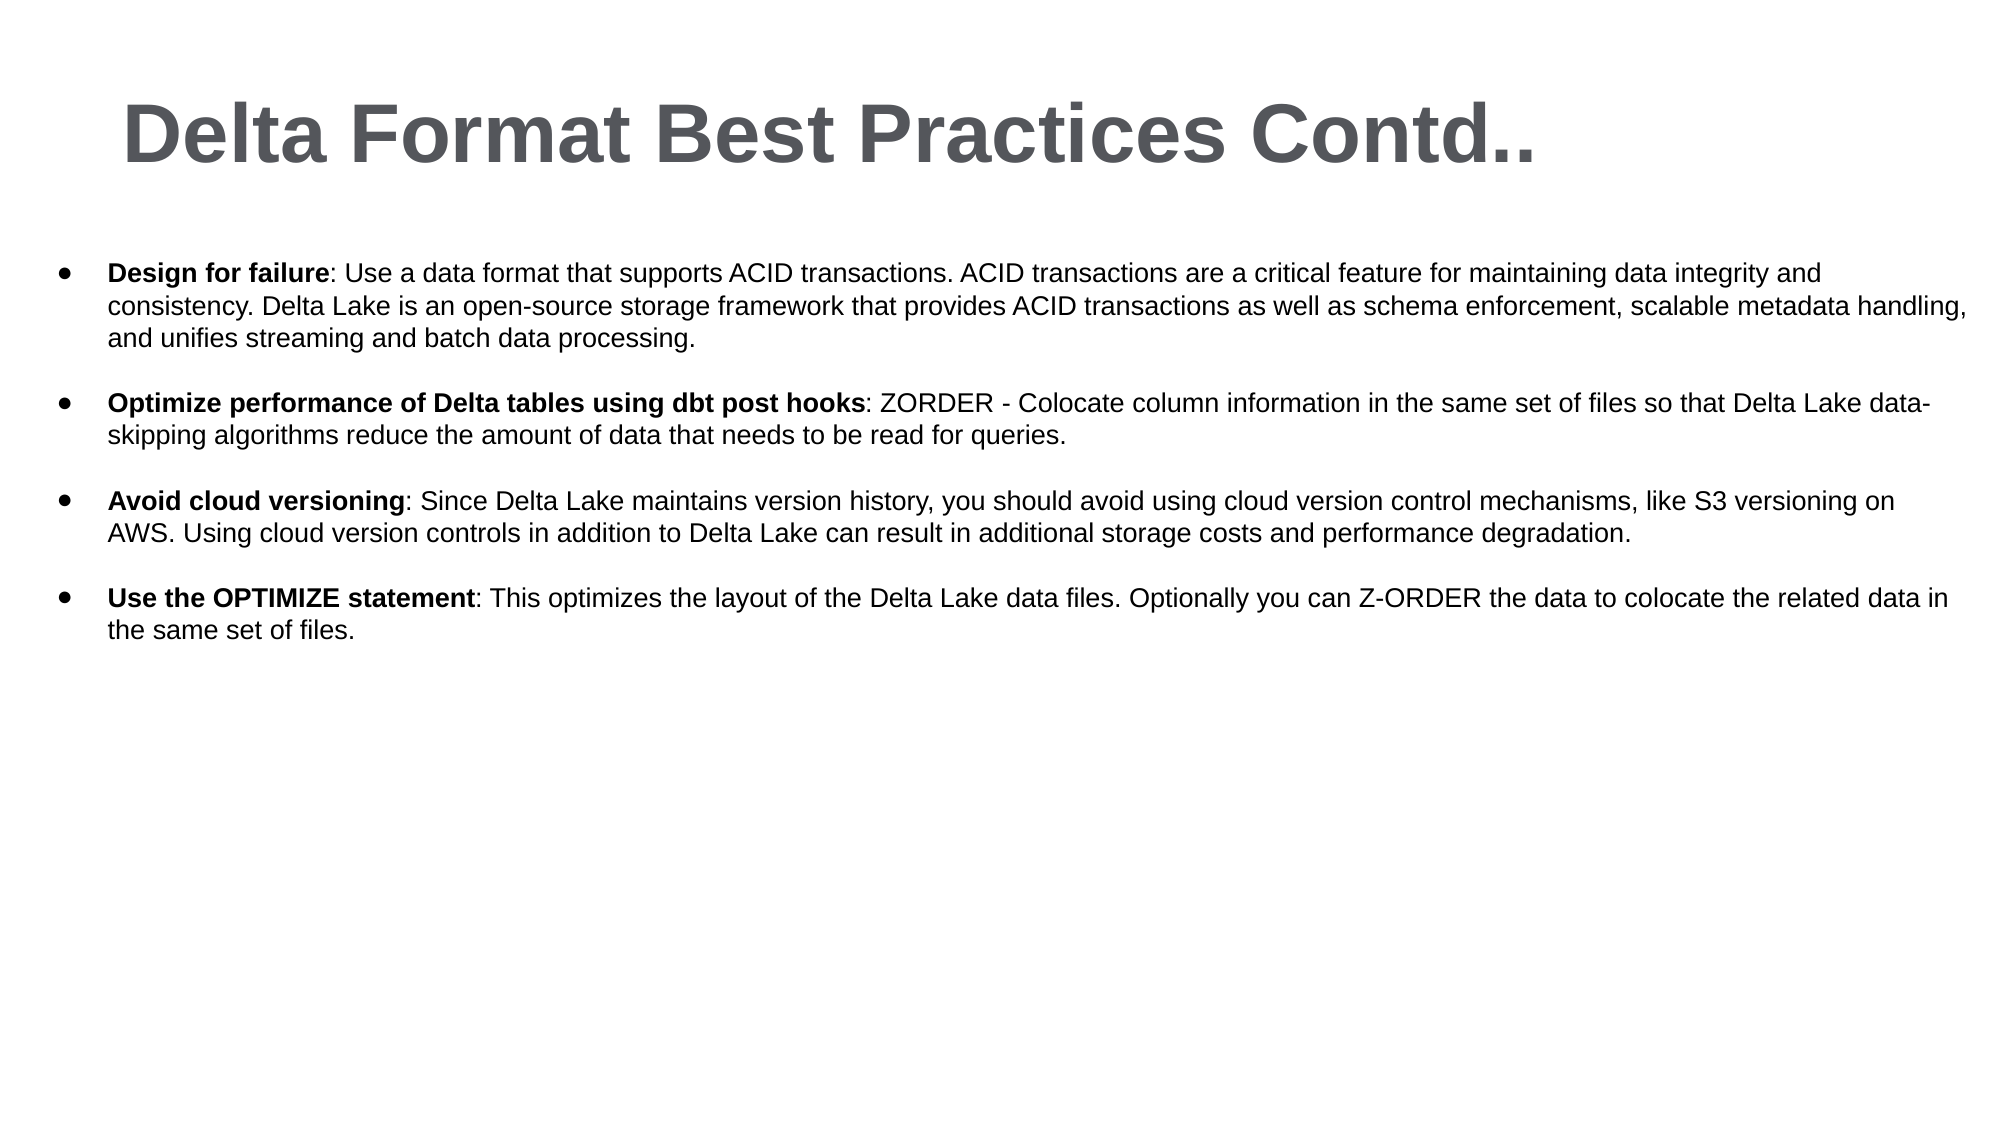

# Delta Format Best Practices Contd..
Design for failure: Use a data format that supports ACID transactions. ACID transactions are a critical feature for maintaining data integrity and consistency. Delta Lake is an open-source storage framework that provides ACID transactions as well as schema enforcement, scalable metadata handling, and unifies streaming and batch data processing.
Optimize performance of Delta tables using dbt post hooks: ZORDER - Colocate column information in the same set of files so that Delta Lake data-skipping algorithms reduce the amount of data that needs to be read for queries.
Avoid cloud versioning: Since Delta Lake maintains version history, you should avoid using cloud version control mechanisms, like S3 versioning on AWS. Using cloud version controls in addition to Delta Lake can result in additional storage costs and performance degradation.
Use the OPTIMIZE statement: This optimizes the layout of the Delta Lake data files. Optionally you can Z-ORDER the data to colocate the related data in the same set of files.